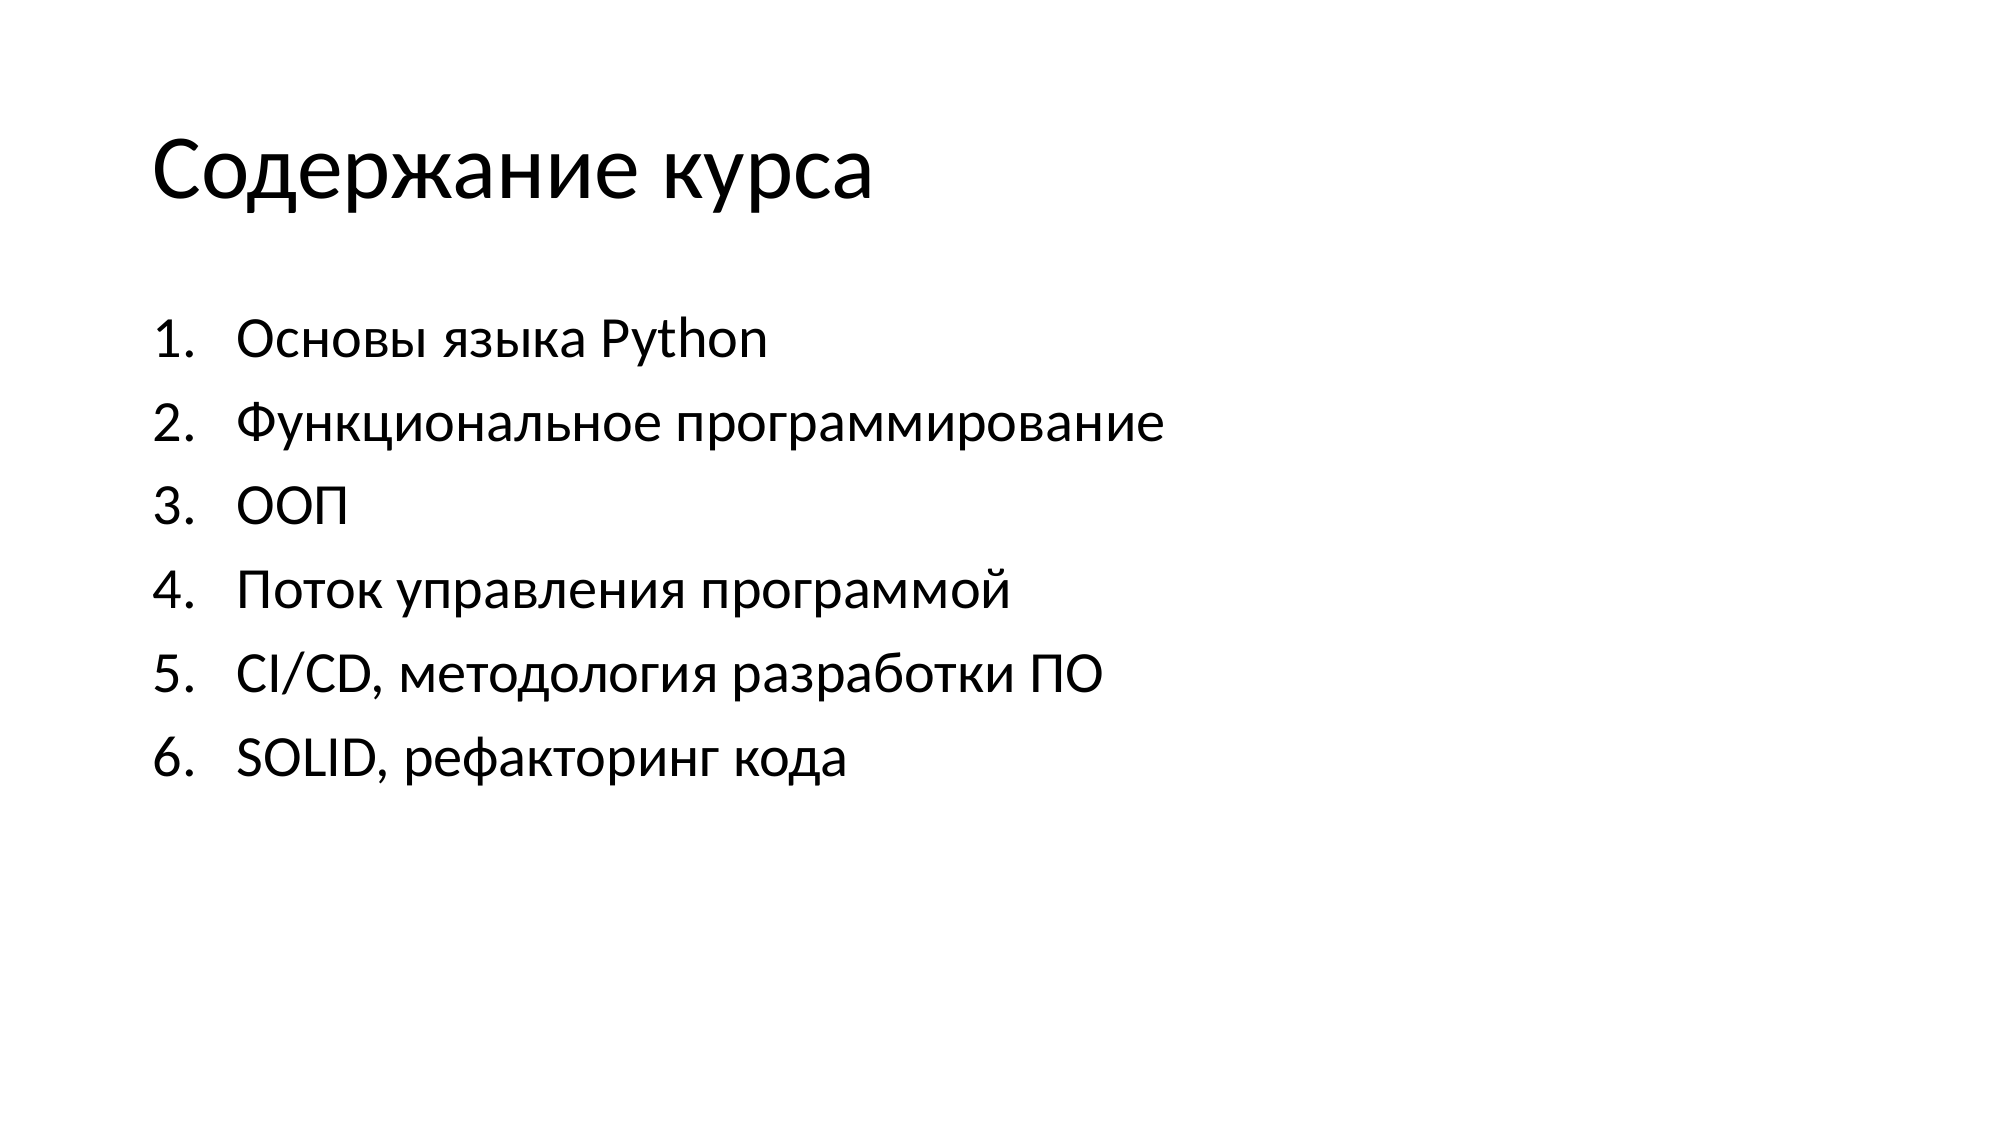

# Содержание курса
Основы языка Python
Функциональное программирование
ООП
Поток управления программой
CI/CD, методология разработки ПО
SOLID, рефакторинг кода